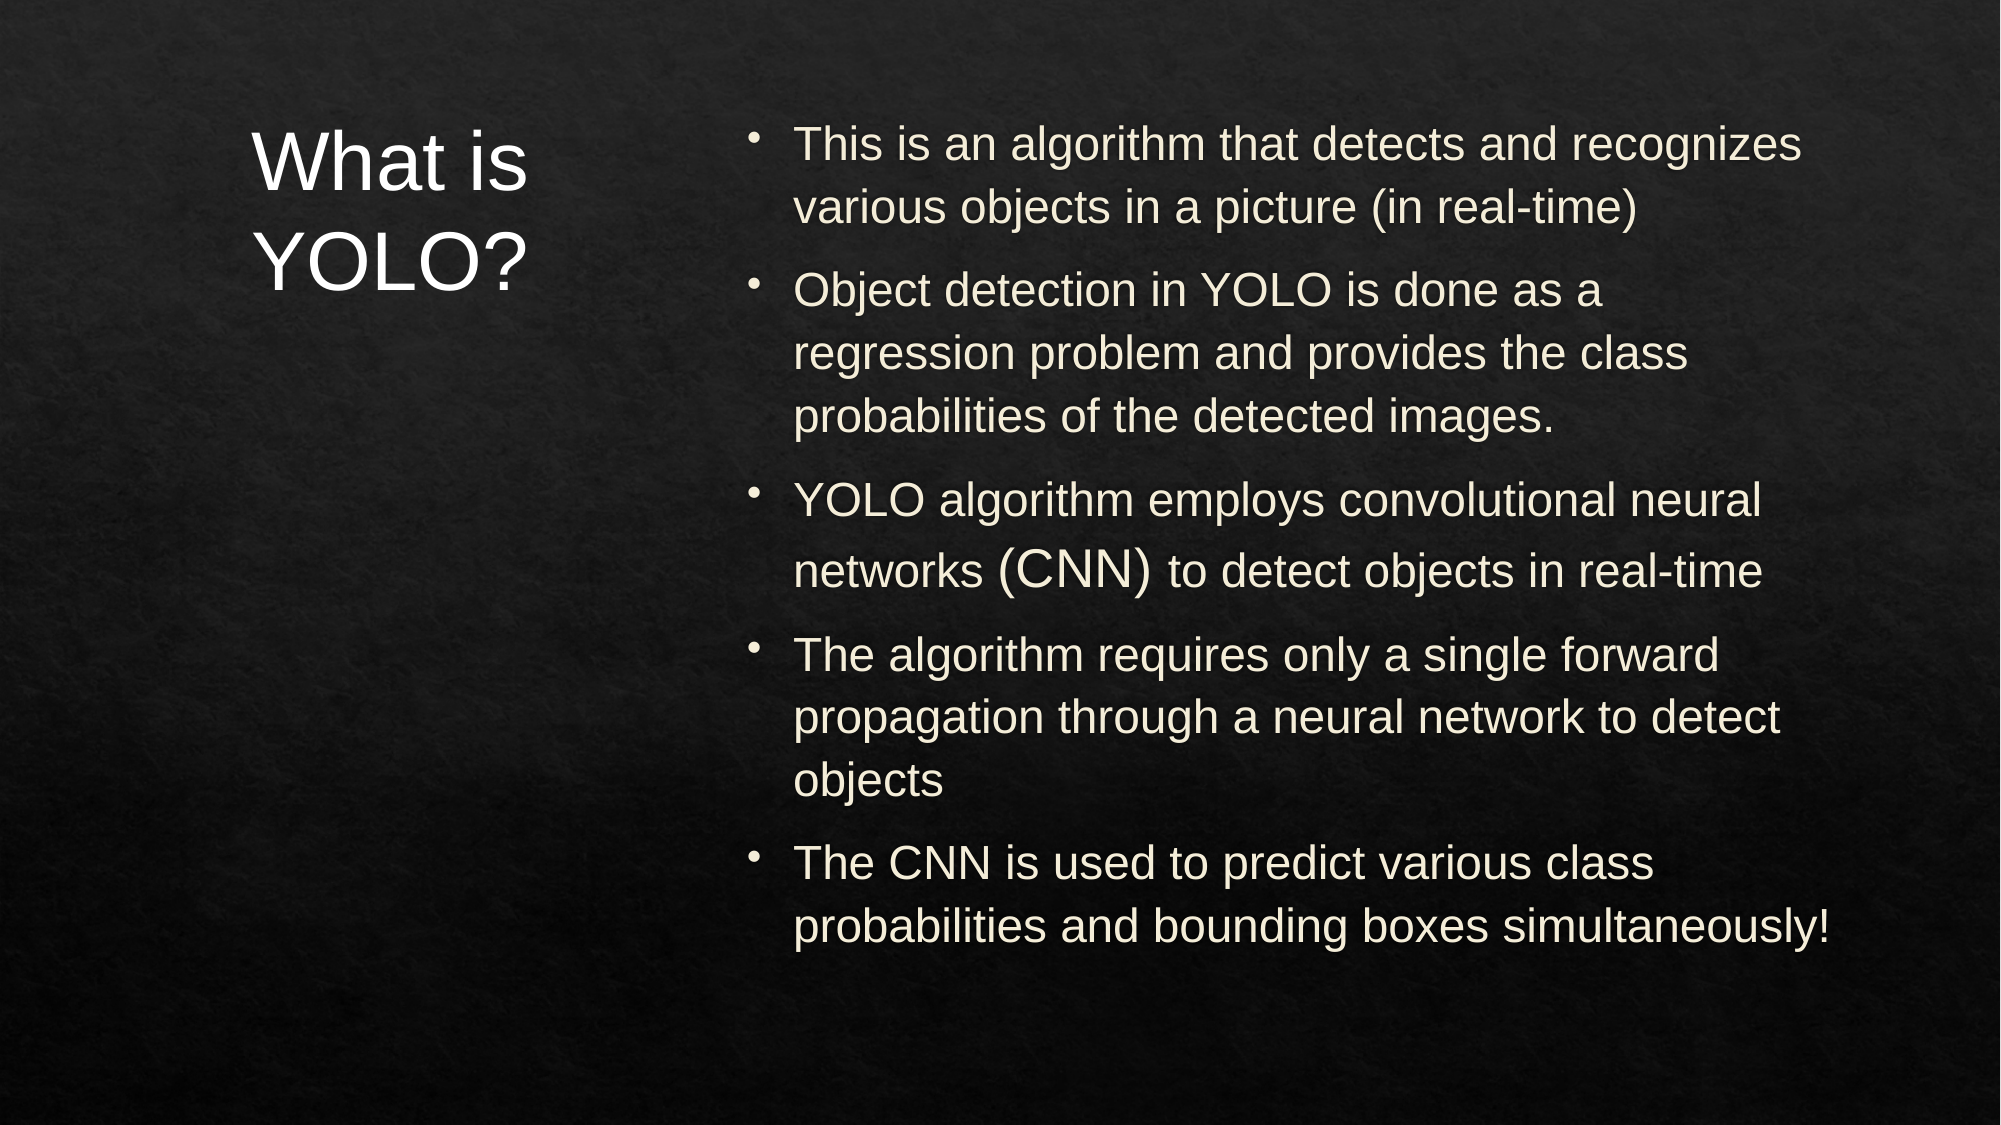

What is YOLO?
This is an algorithm that detects and recognizes various objects in a picture (in real-time)
Object detection in YOLO is done as a regression problem and provides the class probabilities of the detected images.
YOLO algorithm employs convolutional neural networks (CNN) to detect objects in real-time
The algorithm requires only a single forward propagation through a neural network to detect objects
The CNN is used to predict various class probabilities and bounding boxes simultaneously!